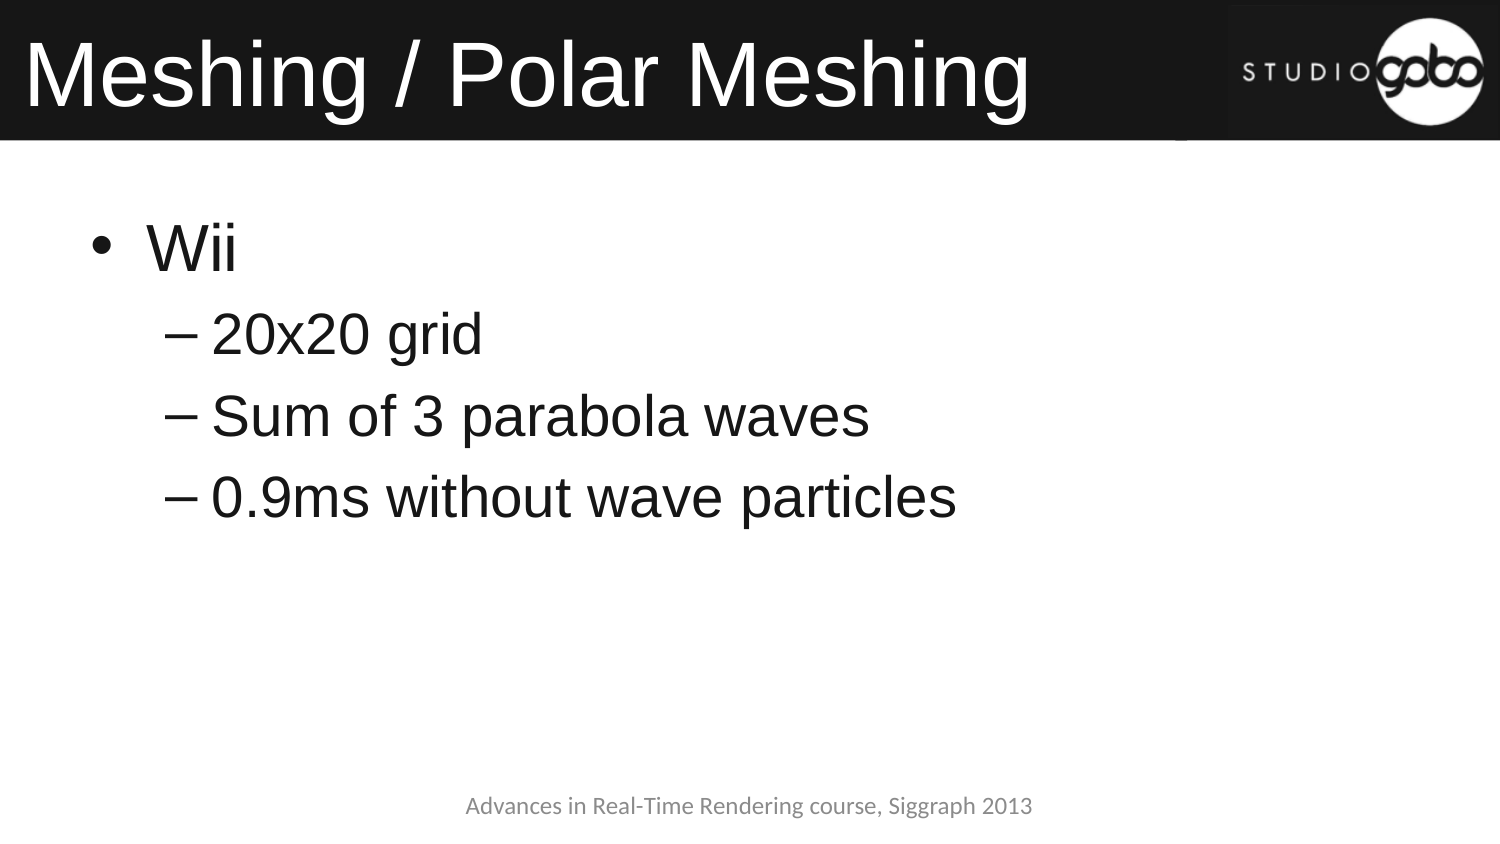

# Meshing / Polar Meshing
Wii
20x20 grid
Sum of 3 parabola waves
0.9ms without wave particles

Advances in Real-Time Rendering course, Siggraph 2013